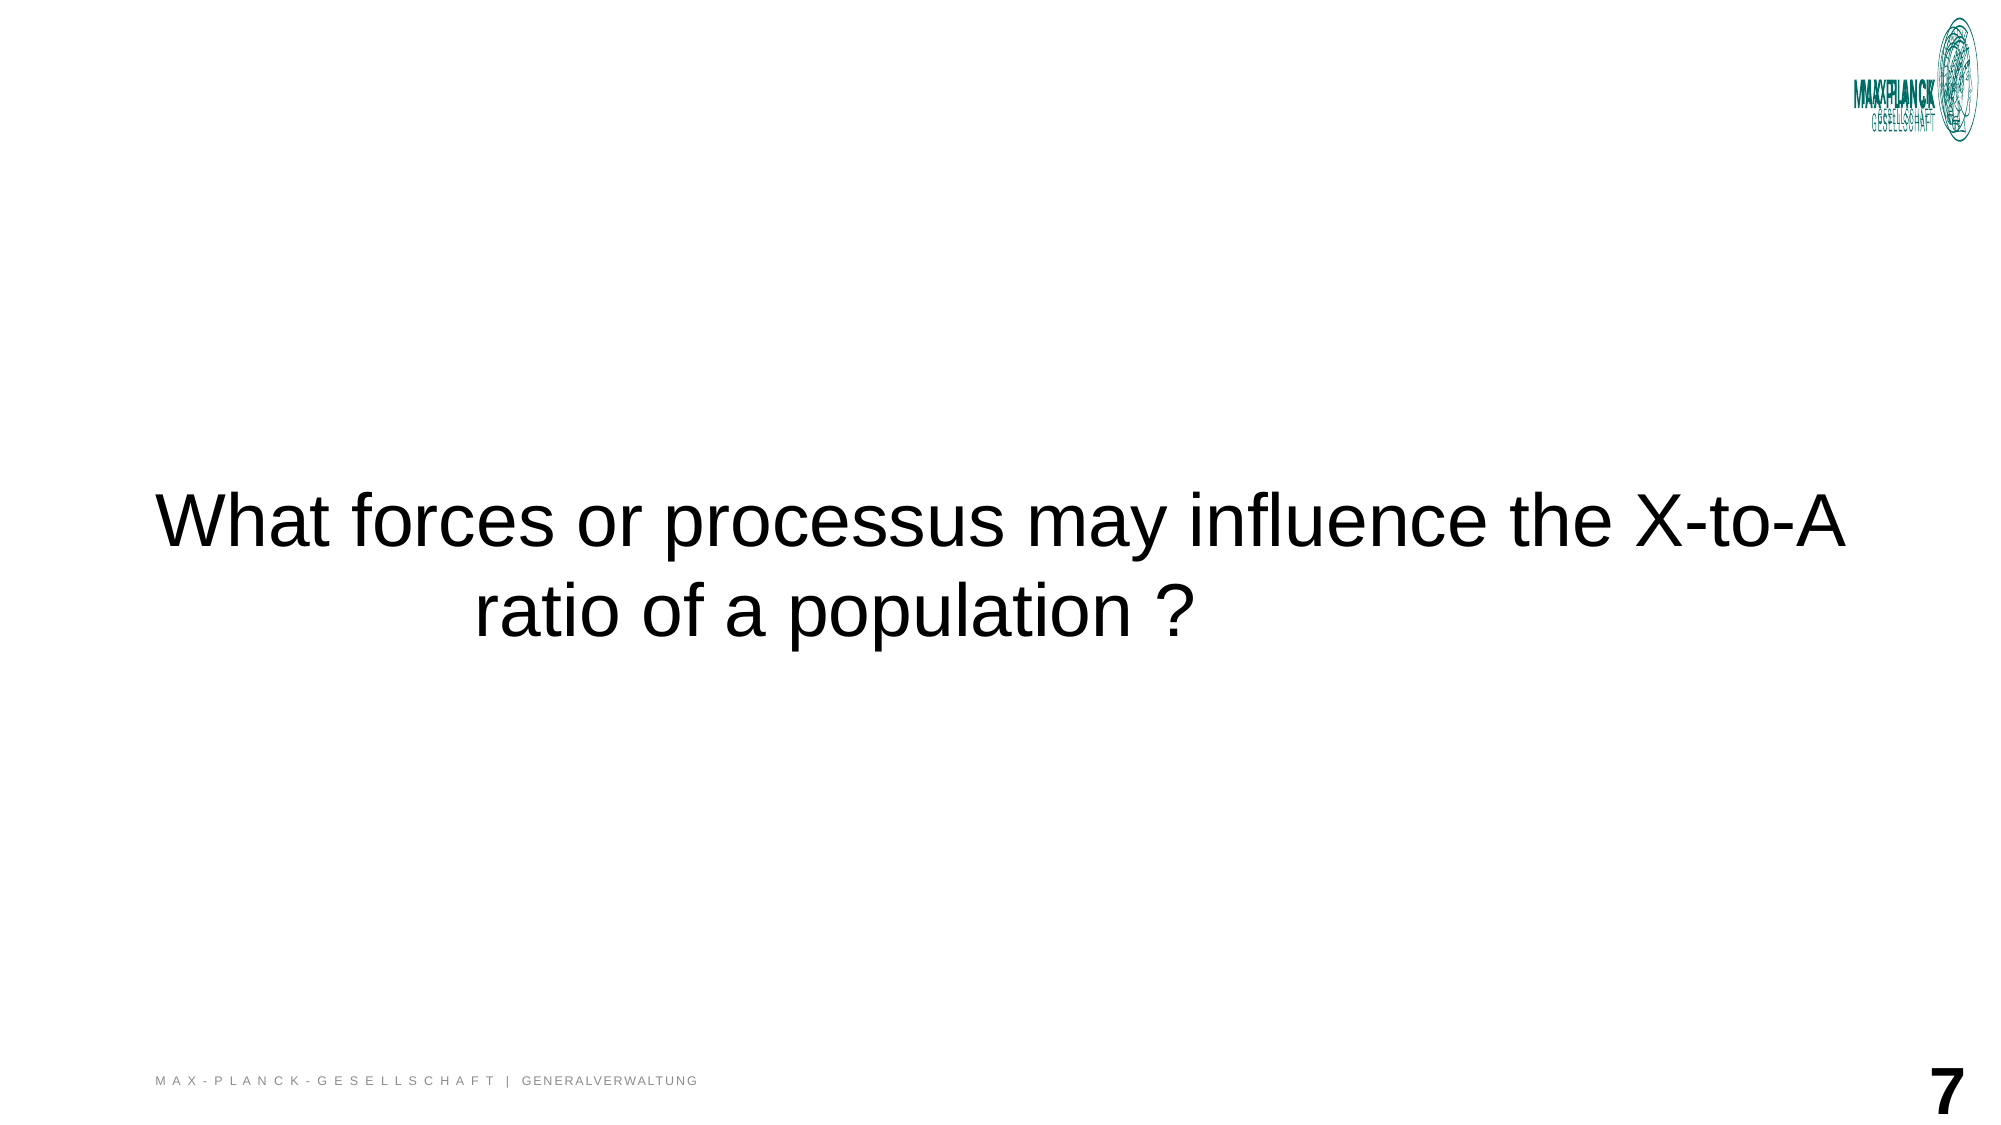

What forces or processus may influence the X-to-A ratio of a population ?
7
M A X - P L A N C K - G E S E L L S C H A F T  |  Generalverwaltung